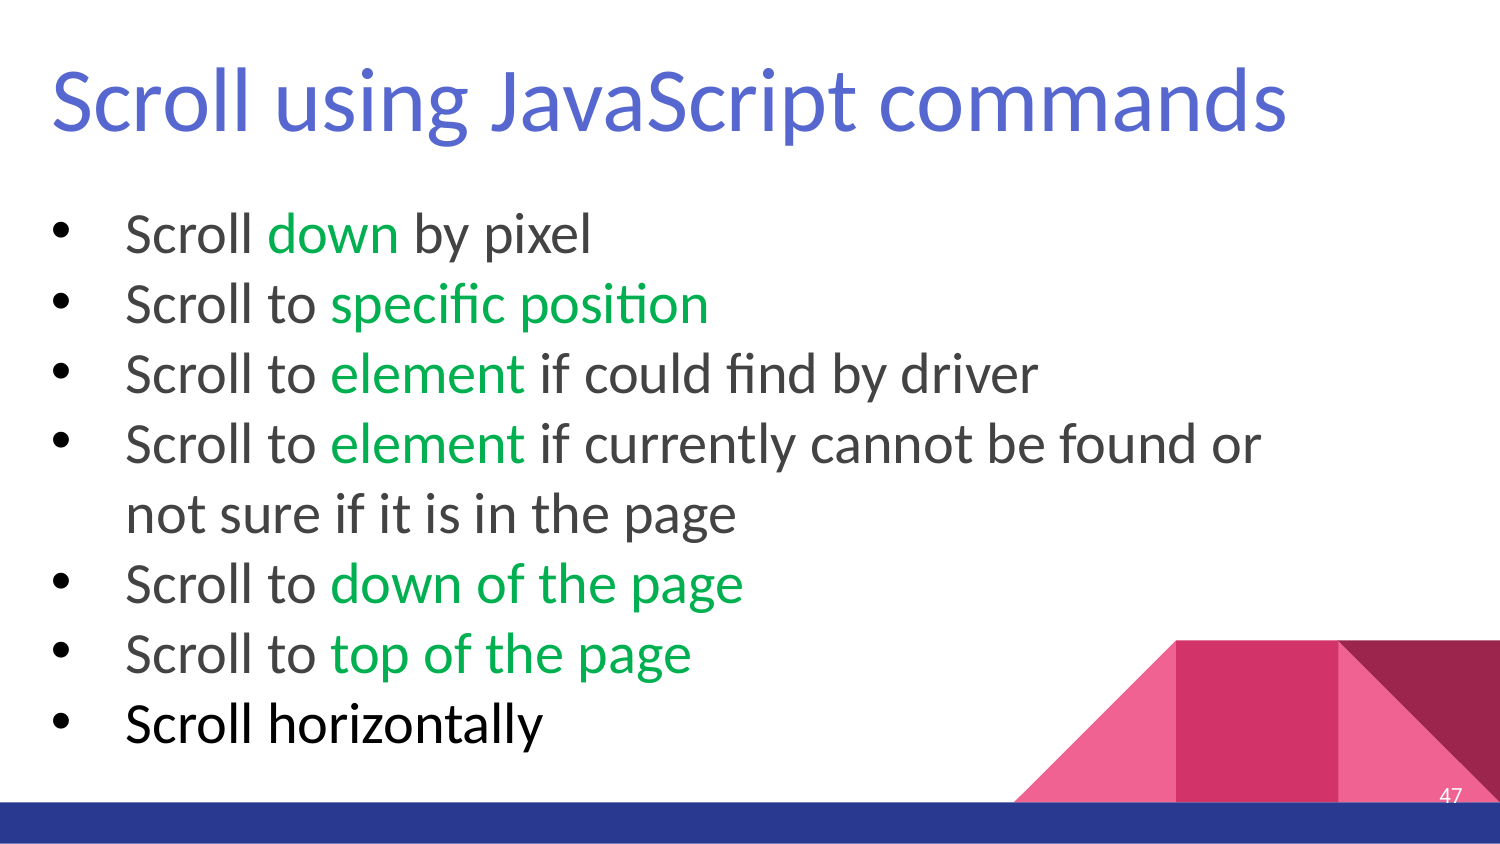

Scroll using JavaScript commands
Scroll down by pixel
Scroll to specific position
Scroll to element if could find by driver
Scroll to element if currently cannot be found or not sure if it is in the page
Scroll to down of the page
Scroll to top of the page
Scroll horizontally
47